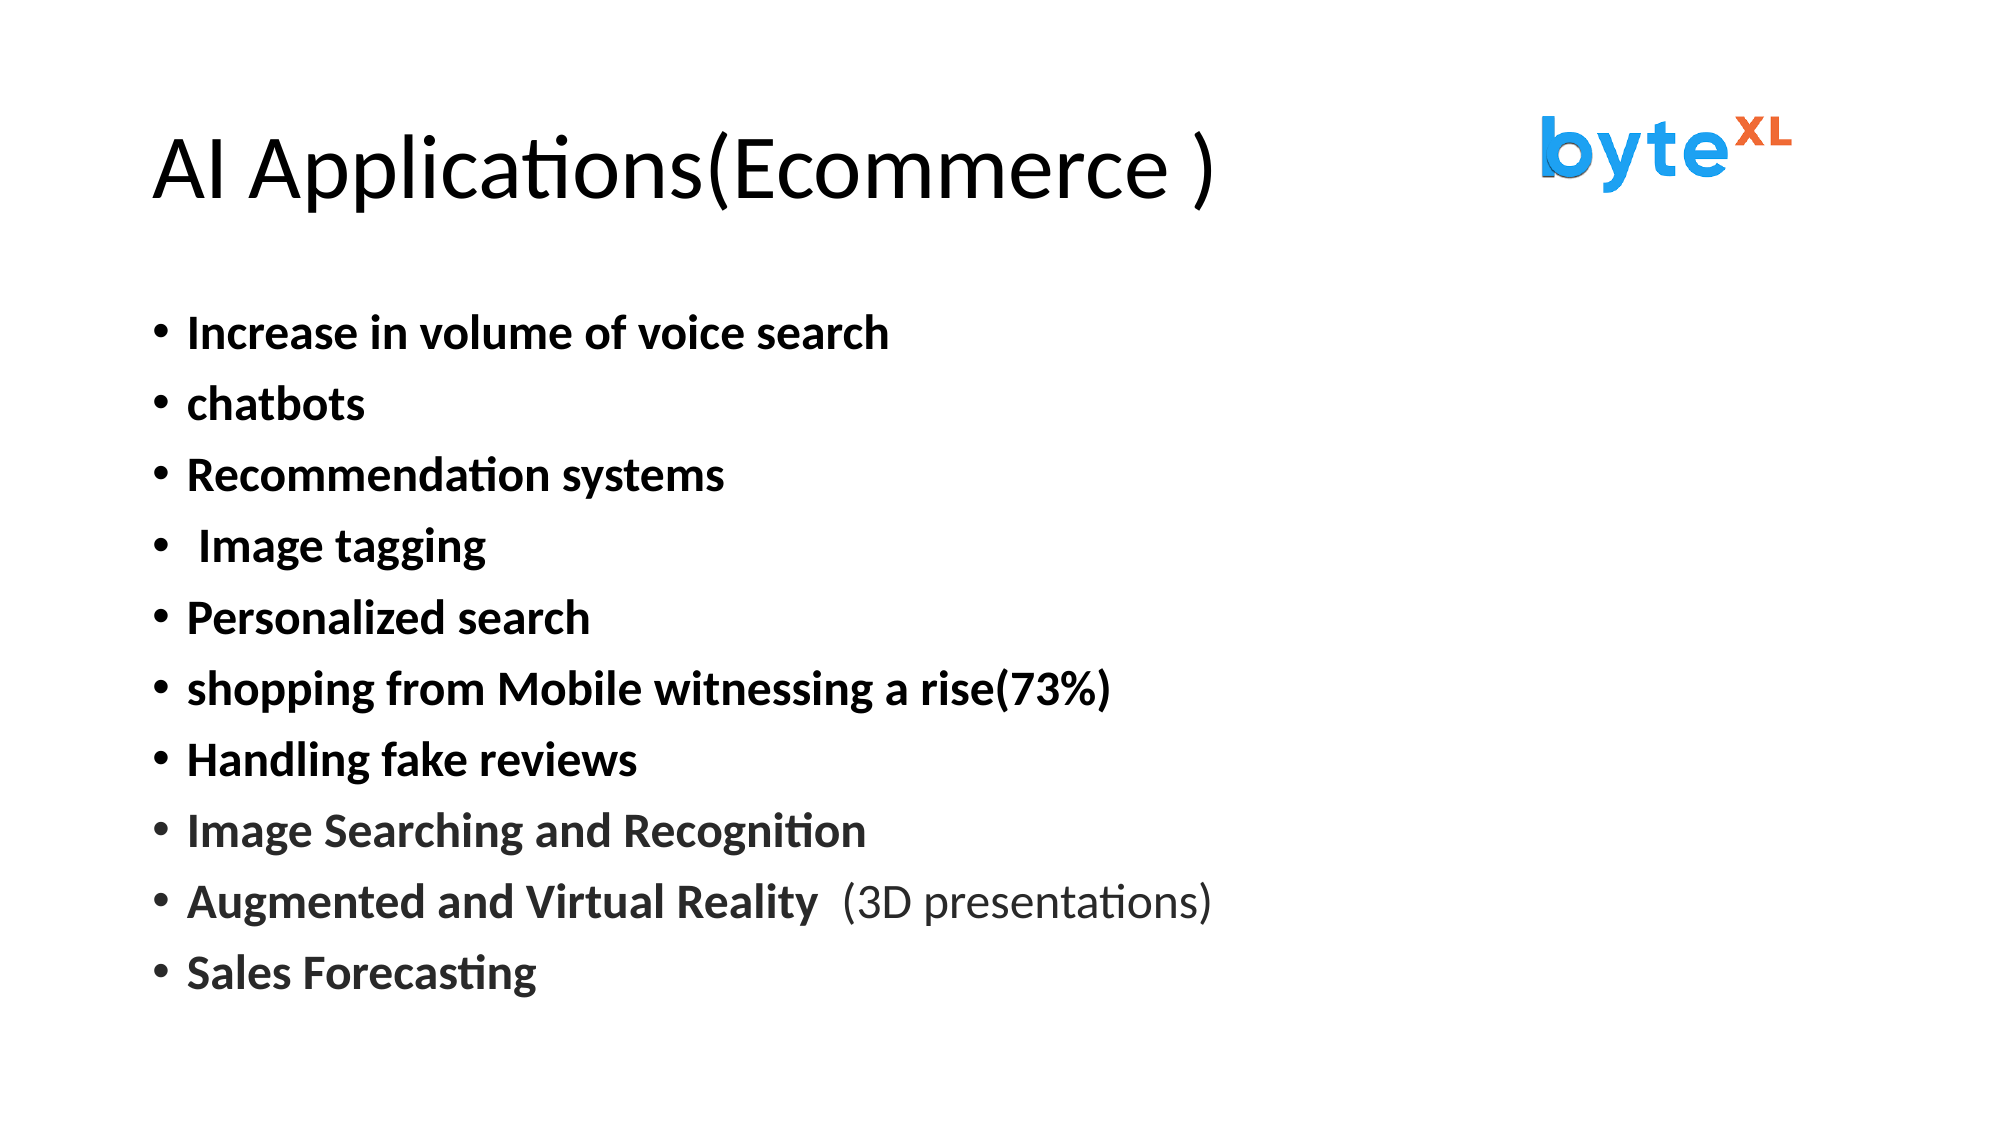

# AI Applications(Ecommerce )
Increase in volume of voice search
chatbots
Recommendation systems
 Image tagging
Personalized search
shopping from Mobile witnessing a rise(73%)
Handling fake reviews
Image Searching and Recognition
Augmented and Virtual Reality  (3D presentations)
Sales Forecasting